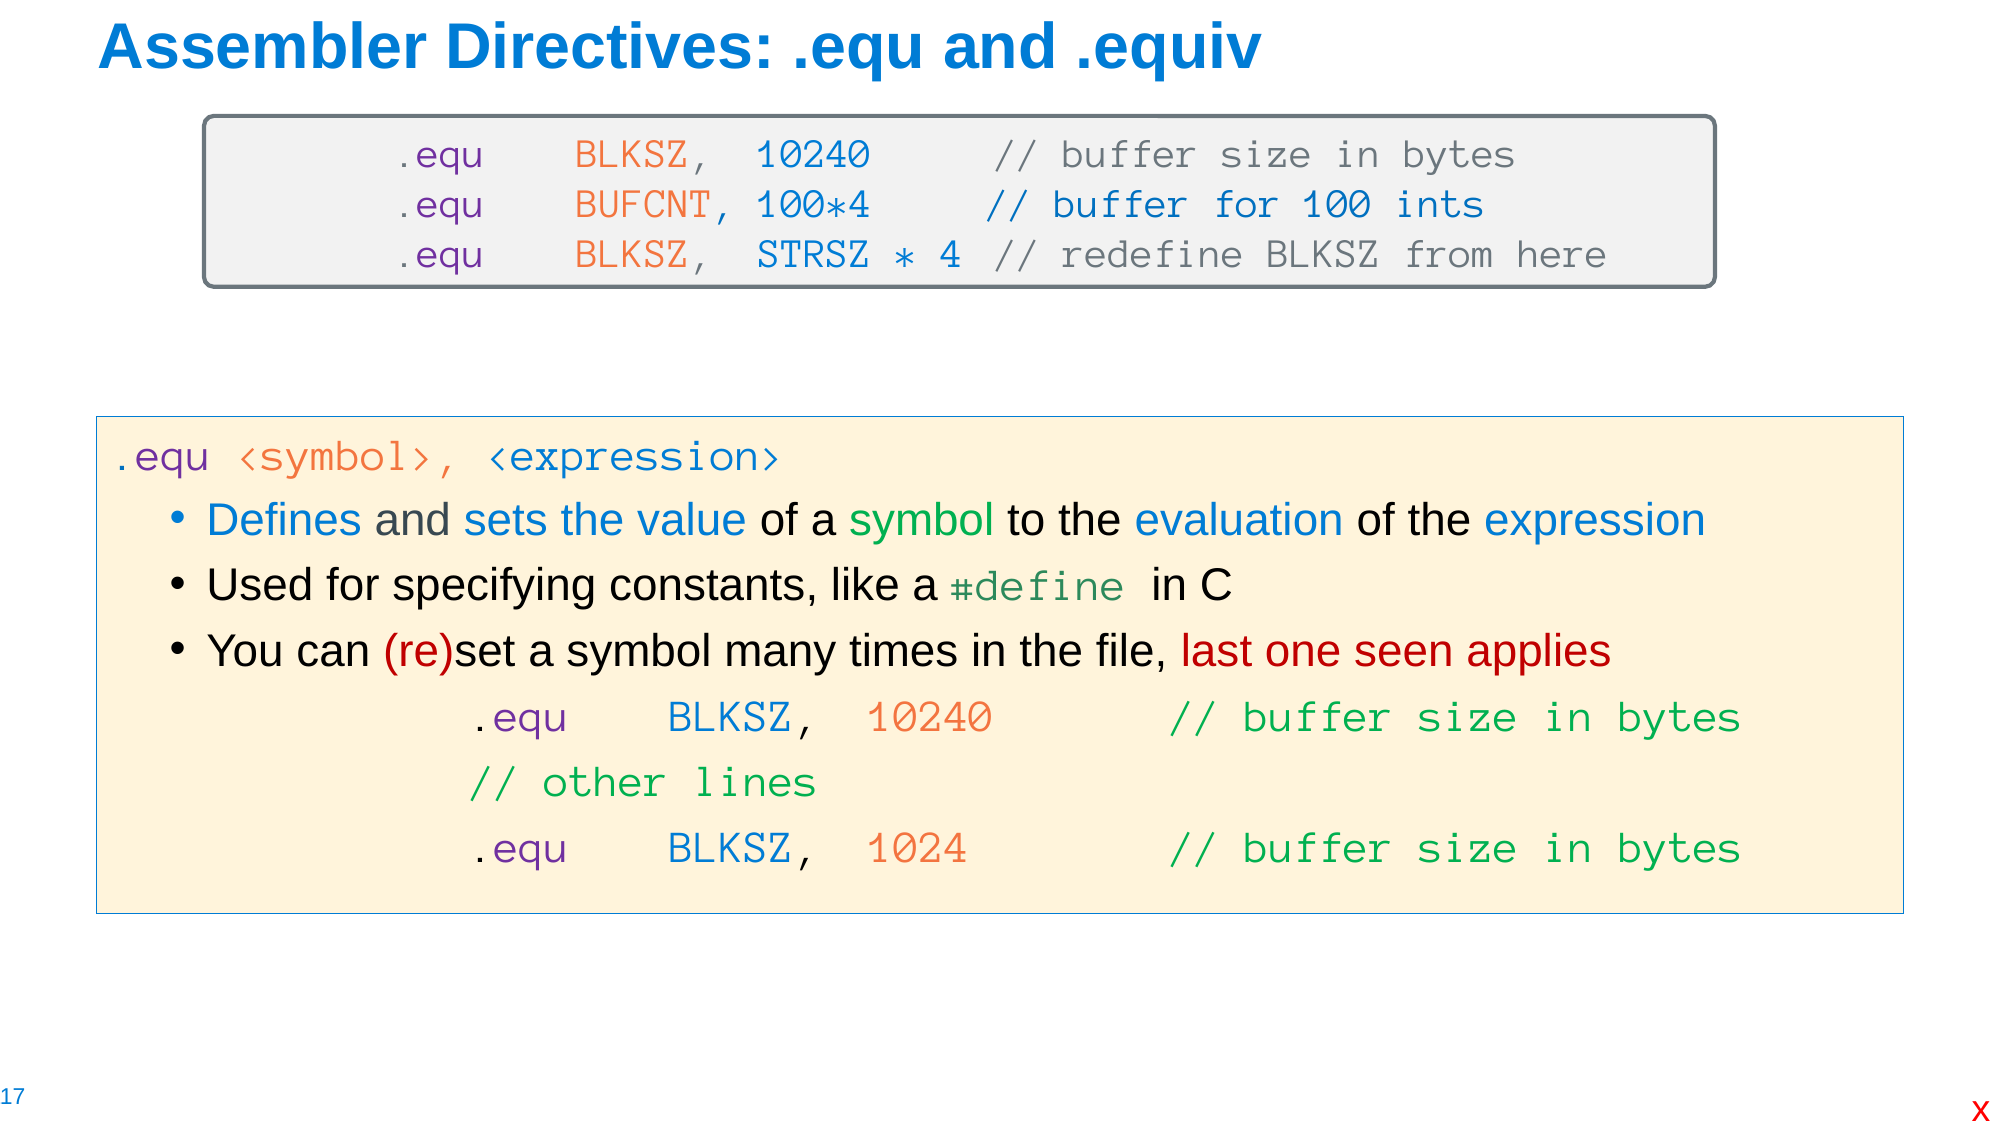

# Assembler Directives: .equ and .equiv
	 .equ    BLKSZ,  10240	 // buffer size in bytes
	 .equ    BUFCNT, 100*4     // buffer for 100 ints
	 .equ    BLKSZ,  STRSZ * 4	 // redefine BLKSZ from here
.equ <symbol>, <expression>
Defines and sets the value of a symbol to the evaluation of the expression
Used for specifying constants, like a #define in C
You can (re)set a symbol many times in the file, last one seen applies
		.equ    BLKSZ,  10240       // buffer size in bytes
		// other lines
		.equ    BLKSZ,  1024        // buffer size in bytes
x